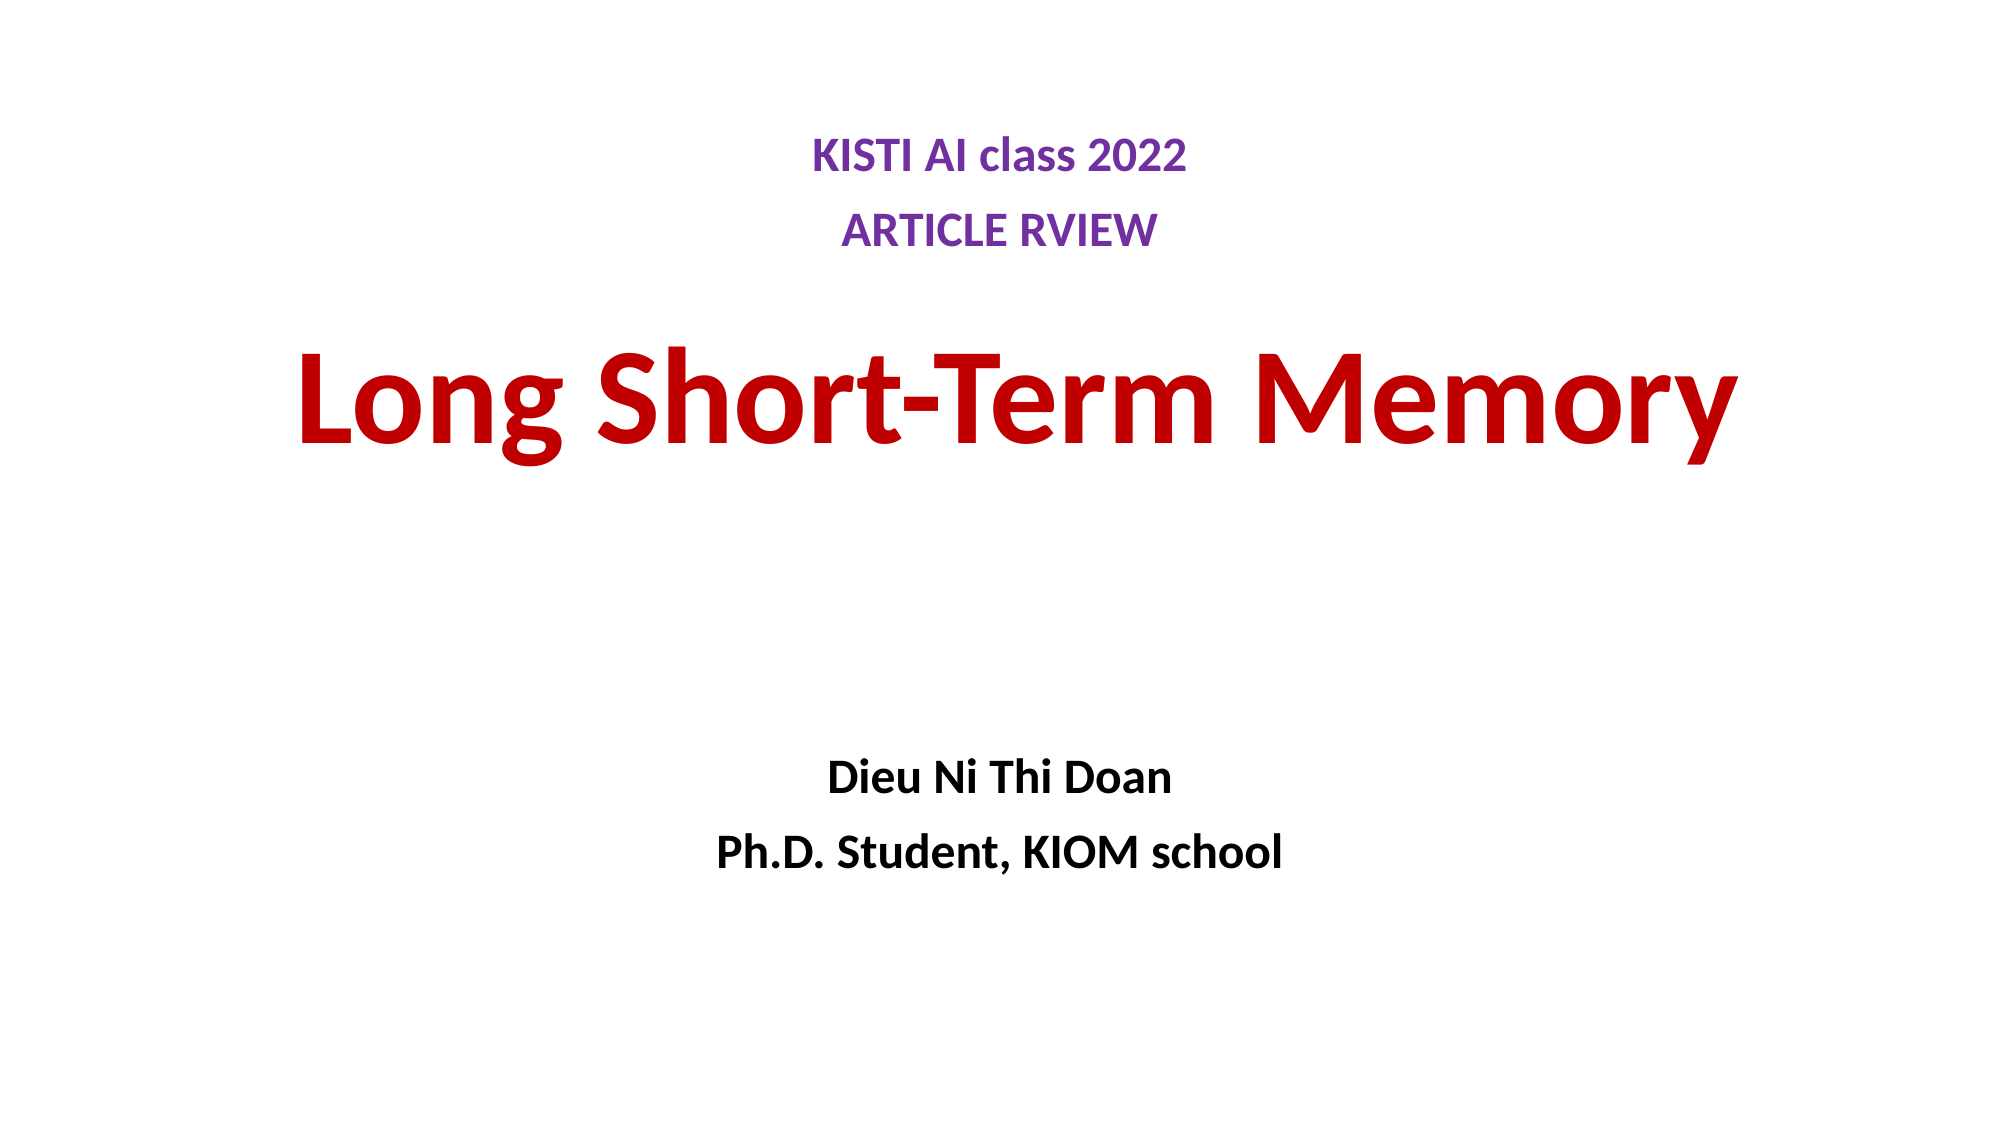

KISTI AI class 2022
ARTICLE RVIEW
# Long Short-Term Memory
Dieu Ni Thi Doan
Ph.D. Student, KIOM school